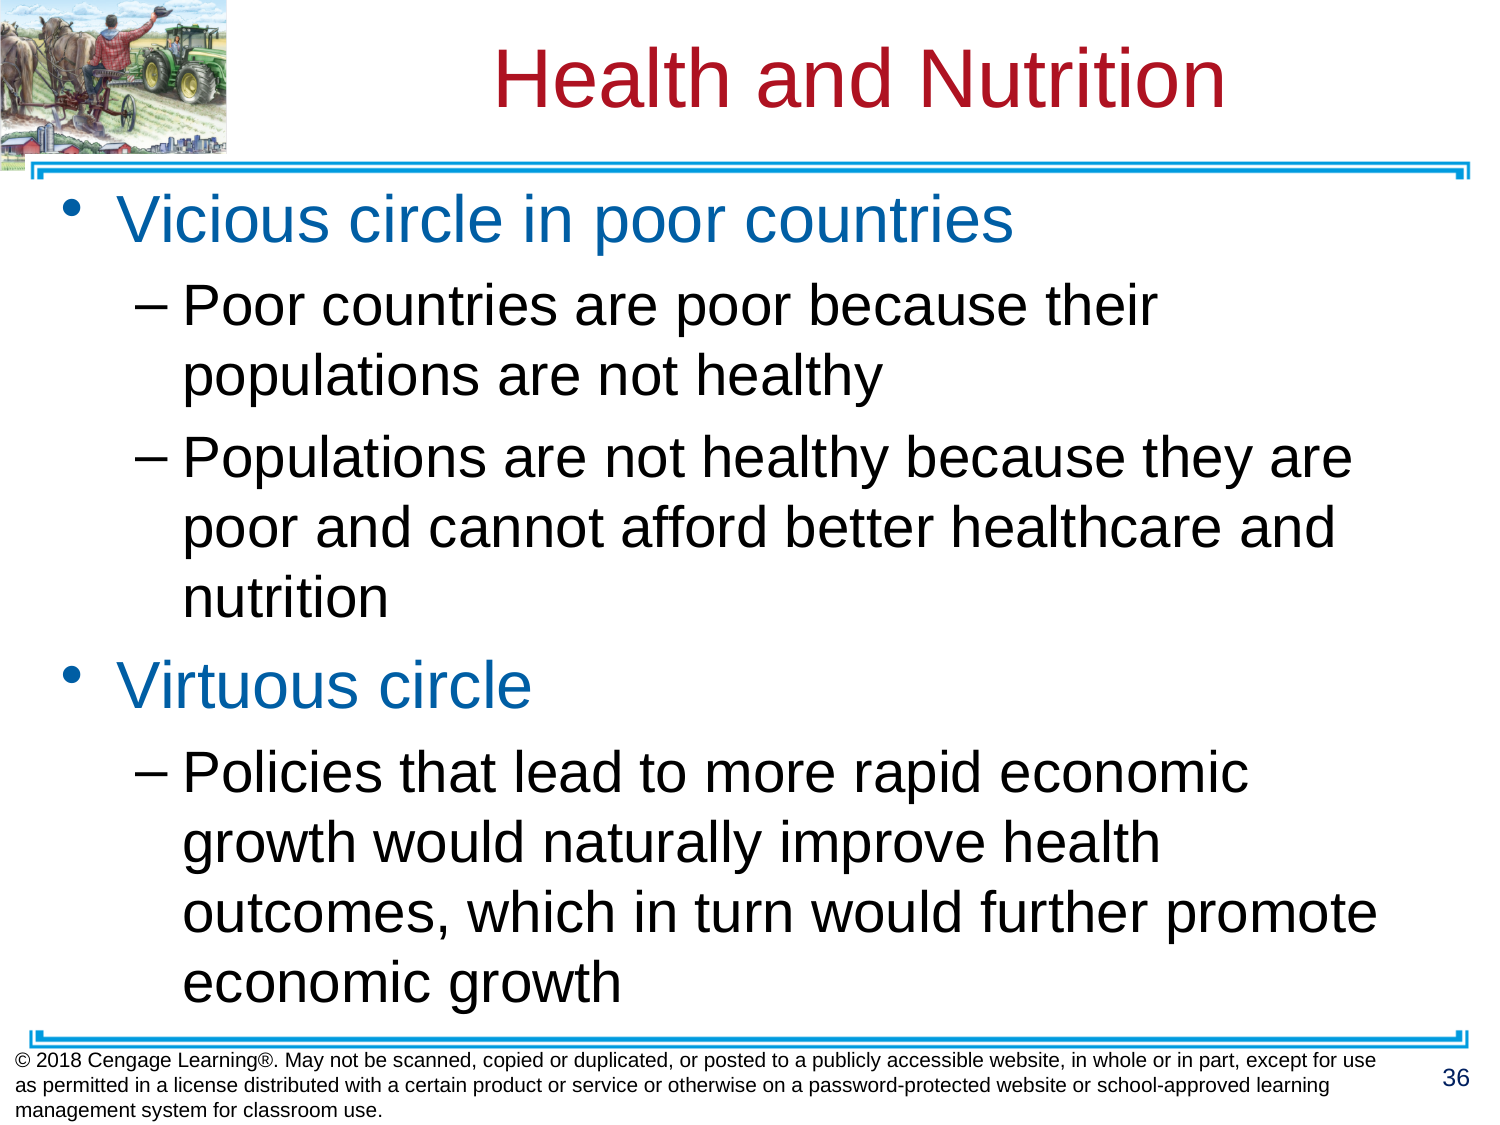

# Health and Nutrition
Vicious circle in poor countries
Poor countries are poor because their populations are not healthy
Populations are not healthy because they are poor and cannot afford better healthcare and nutrition
Virtuous circle
Policies that lead to more rapid economic growth would naturally improve health outcomes, which in turn would further promote economic growth
© 2018 Cengage Learning®. May not be scanned, copied or duplicated, or posted to a publicly accessible website, in whole or in part, except for use as permitted in a license distributed with a certain product or service or otherwise on a password-protected website or school-approved learning management system for classroom use.
36